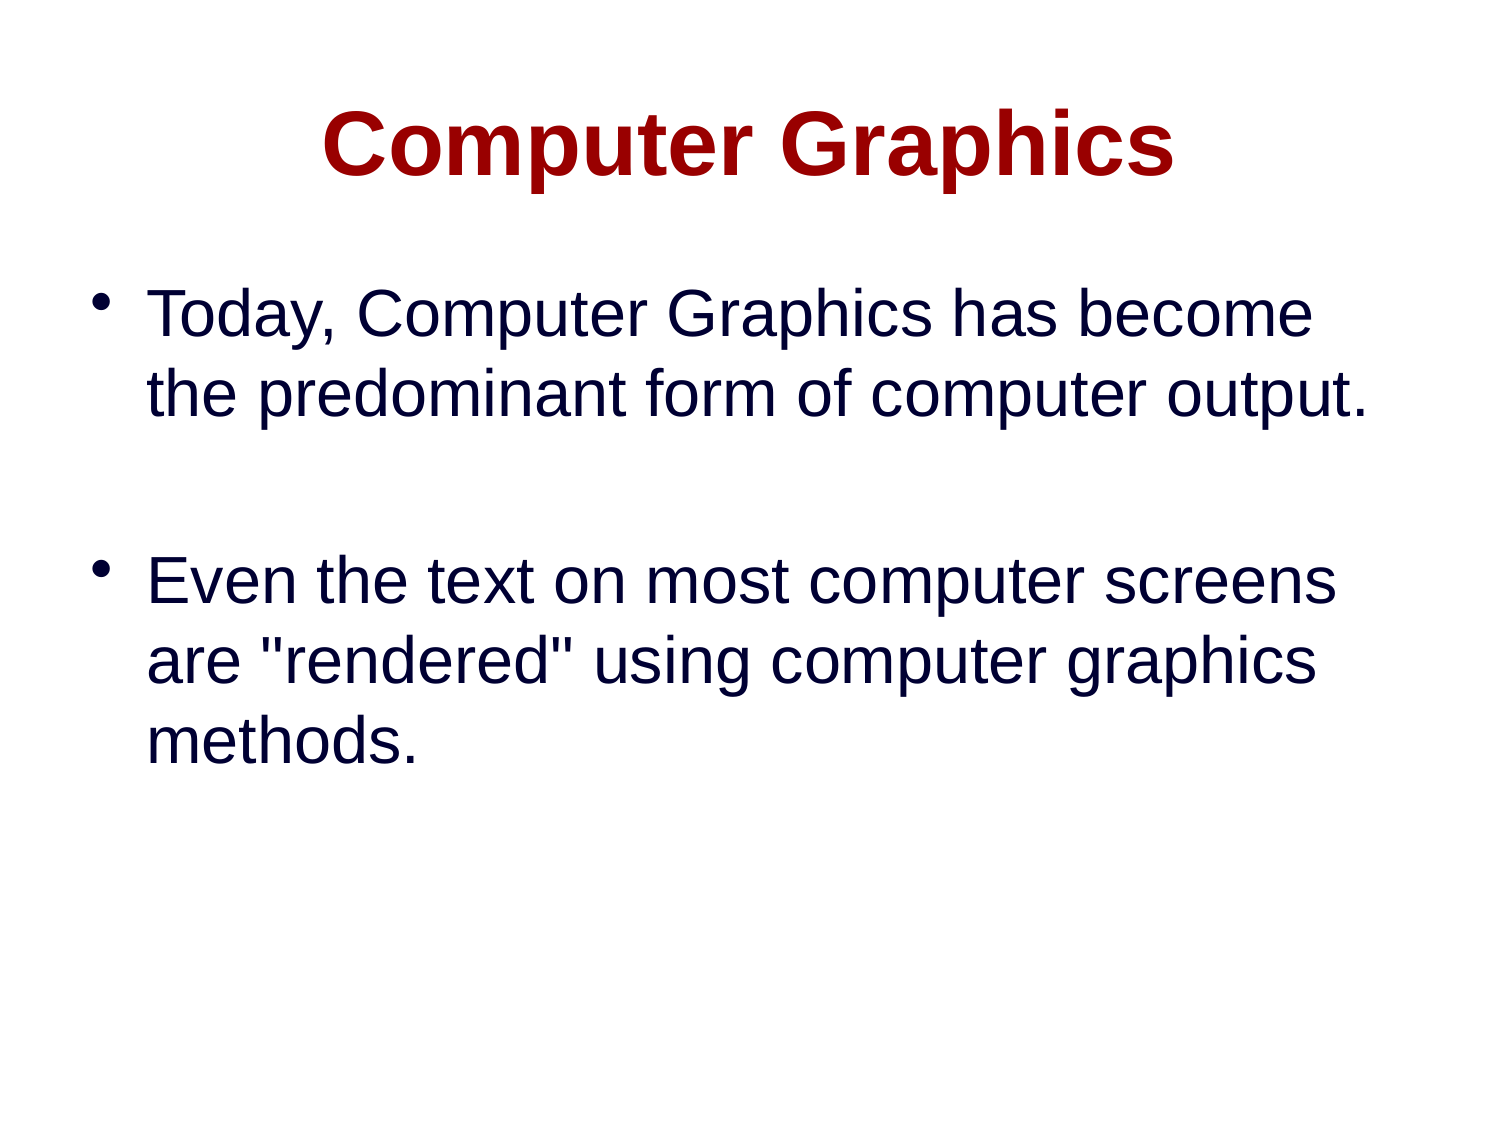

# Computer Graphics
Today, Computer Graphics has become the predominant form of computer output.

Even the text on most computer screens are "rendered" using computer graphics methods.